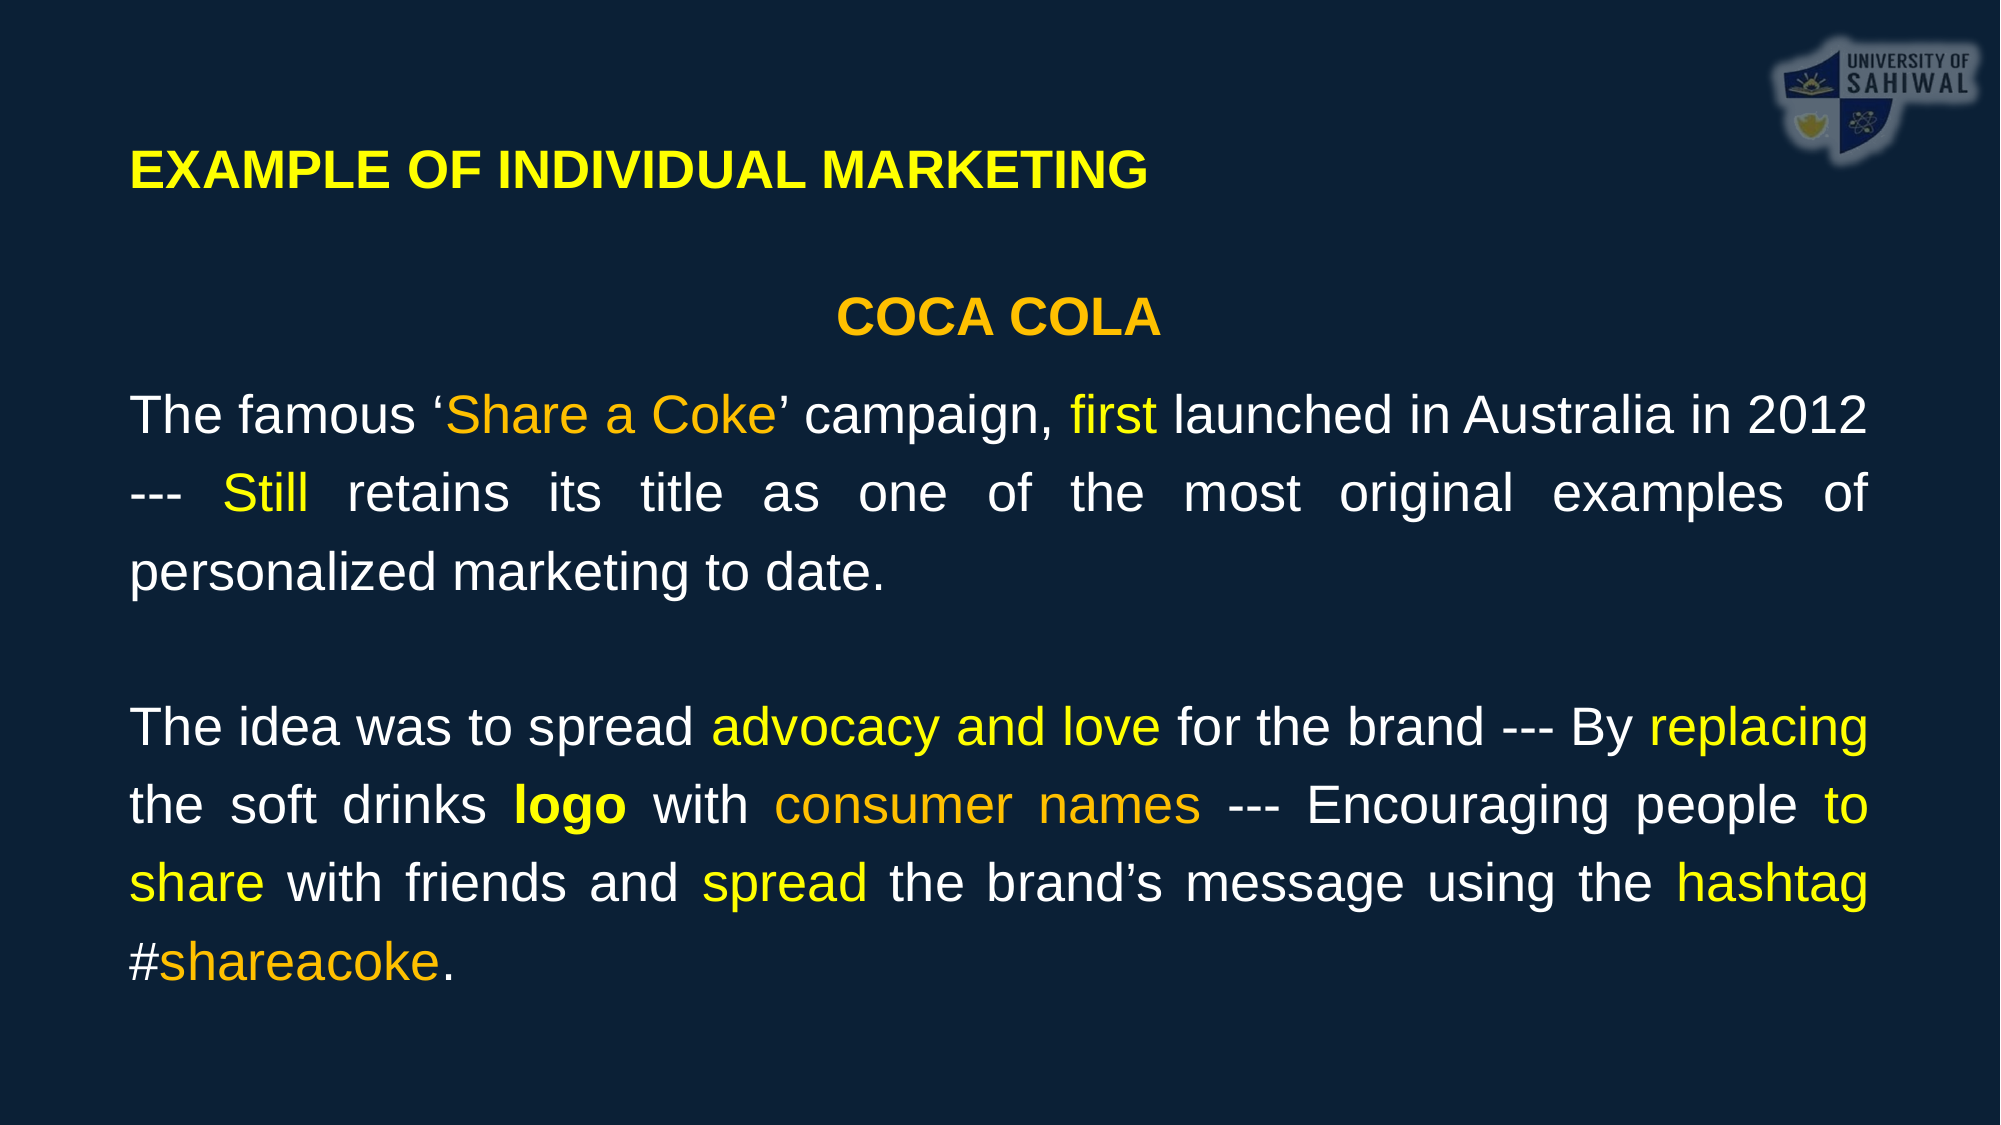

EXAMPLE OF INDIVIDUAL MARKETING

COCA COLA
The famous ‘Share a Coke’ campaign, first launched in Australia in 2012 --- Still retains its title as one of the most original examples of personalized marketing to date.

The idea was to spread advocacy and love for the brand --- By replacing the soft drinks logo with consumer names --- Encouraging people to share with friends and spread the brand’s message using the hashtag #shareacoke.